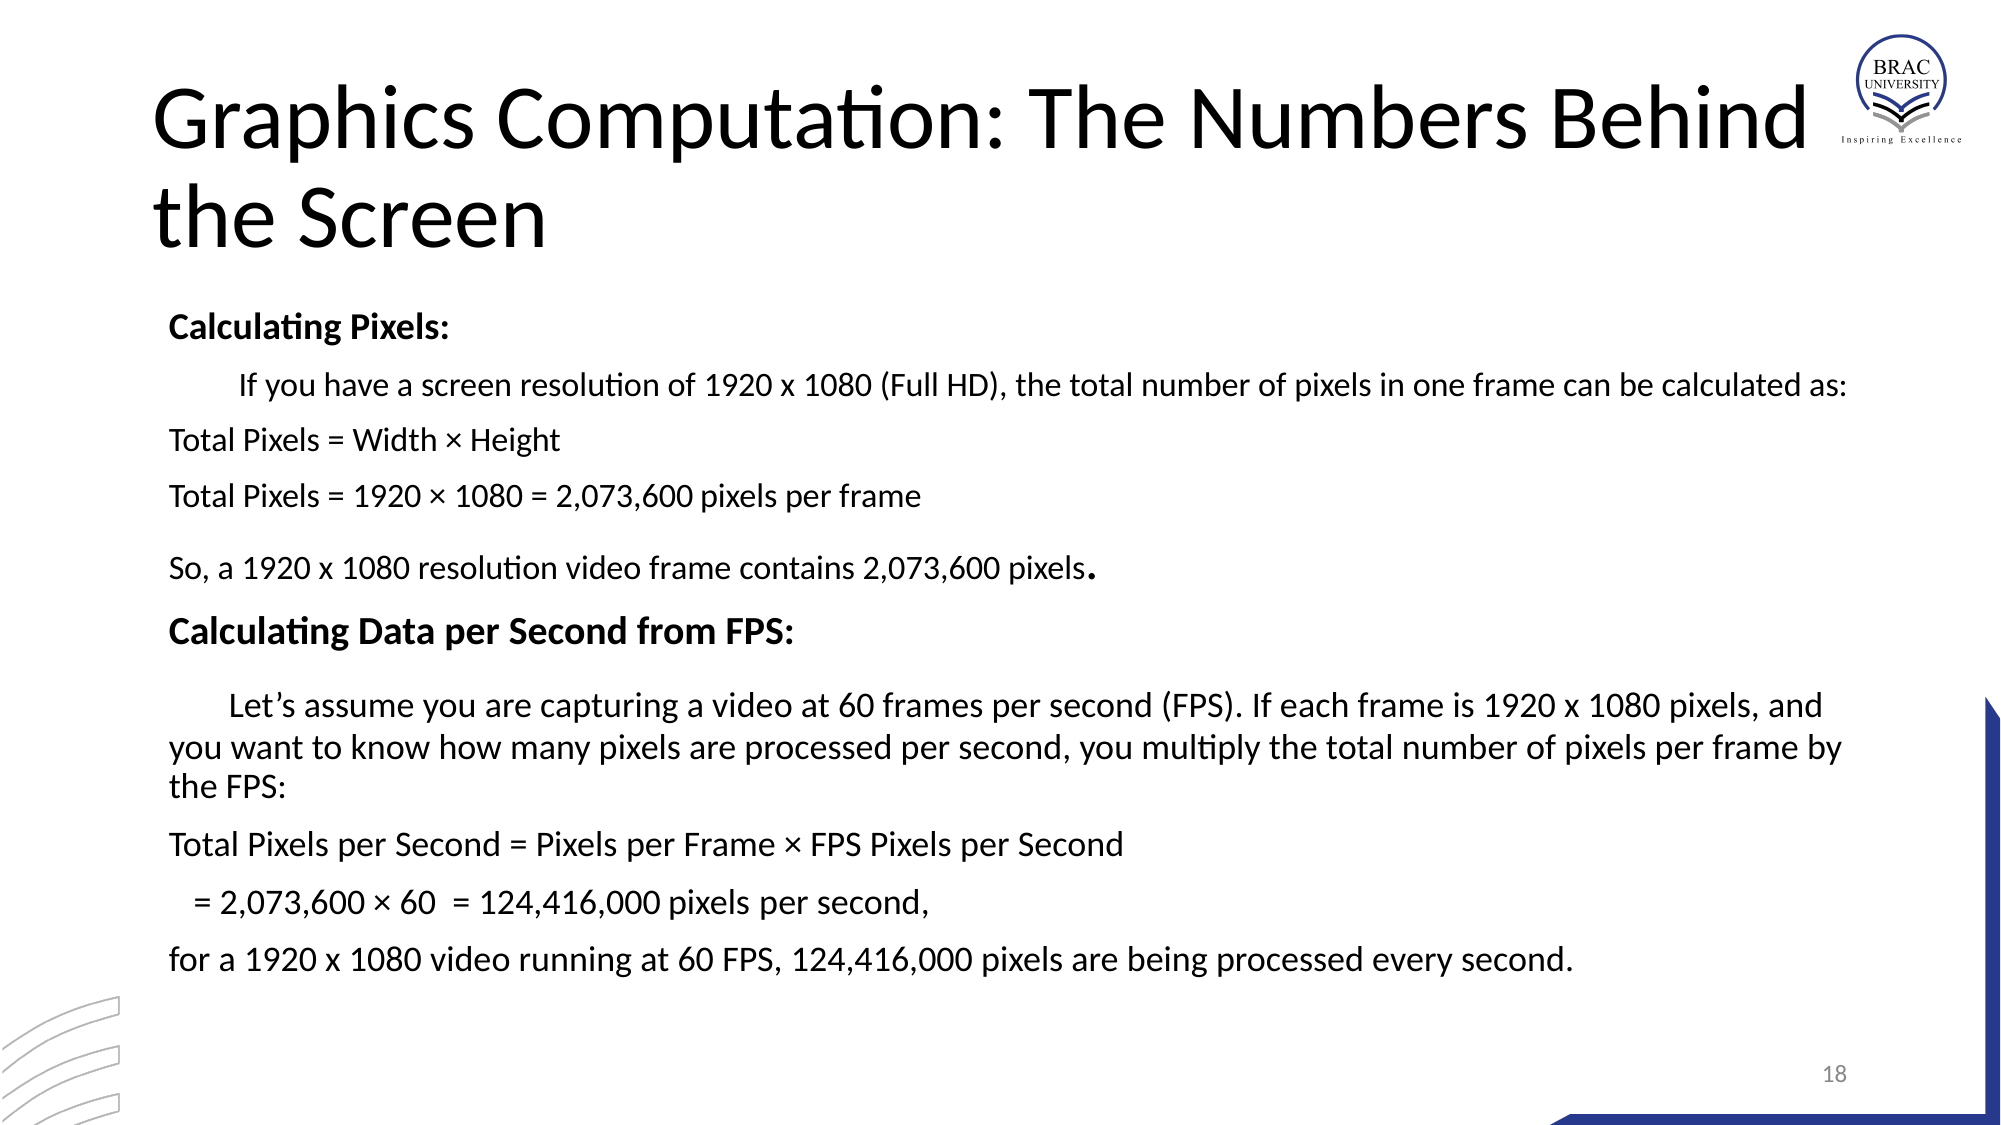

# Graphics Computation: The Numbers Behind the Screen
Calculating Pixels:
         If you have a screen resolution of 1920 x 1080 (Full HD), the total number of pixels in one frame can be calculated as:
	Total Pixels = Width × Height
	Total Pixels = 1920 × 1080 = 2,073,600 pixels per frame
	So, a 1920 x 1080 resolution video frame contains 2,073,600 pixels.
Calculating Data per Second from FPS:
     Let’s assume you are capturing a video at 60 frames per second (FPS). If each frame is 1920 x 1080 pixels, and you want to know how many pixels are processed per second, you multiply the total number of pixels per frame by the FPS:
	Total Pixels per Second = Pixels per Frame × FPS Pixels per Second
			   = 2,073,600 × 60  = 124,416,000 pixels per second,
for a 1920 x 1080 video running at 60 FPS, 124,416,000 pixels are being processed every second.
18